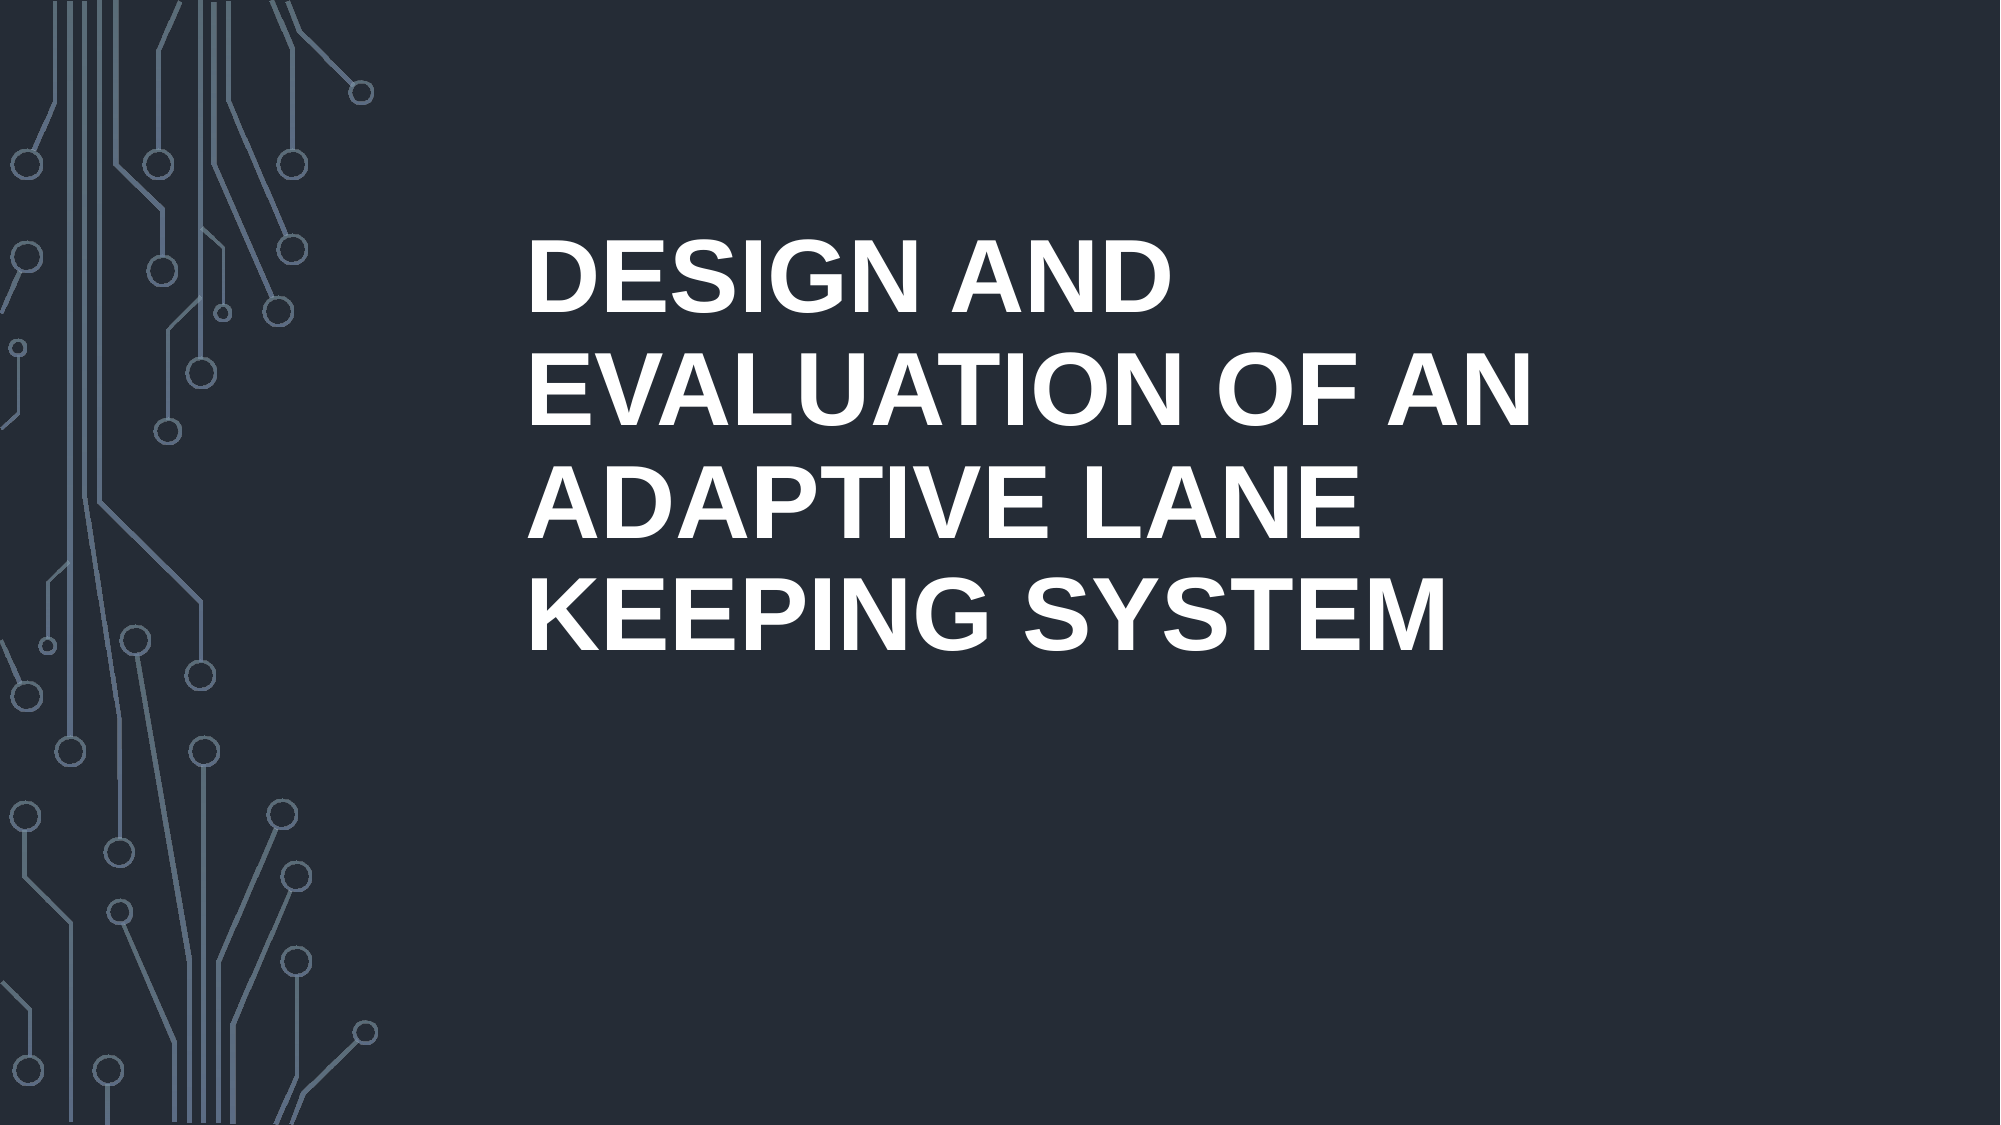

# Design and evaluation of an adaptive lane keeping system